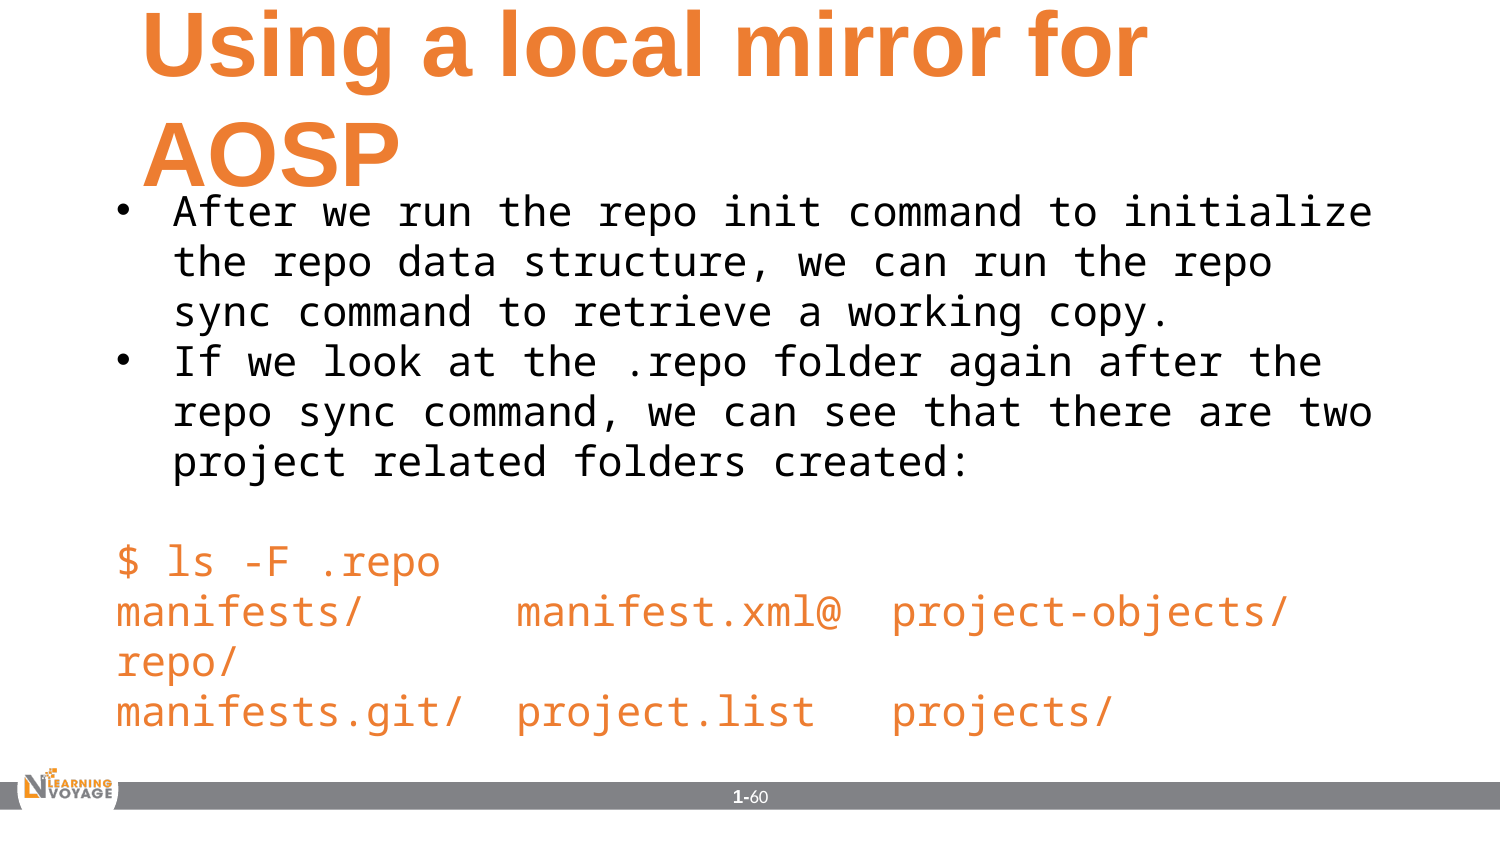

Using a local mirror for AOSP
After we run the repo init command to initialize the repo data structure, we can run the repo sync command to retrieve a working copy.
If we look at the .repo folder again after the repo sync command, we can see that there are two project related folders created:

$ ls -F .repo
manifests/      manifest.xml@  project-objects/  repo/
manifests.git/  project.list   projects/
1-60